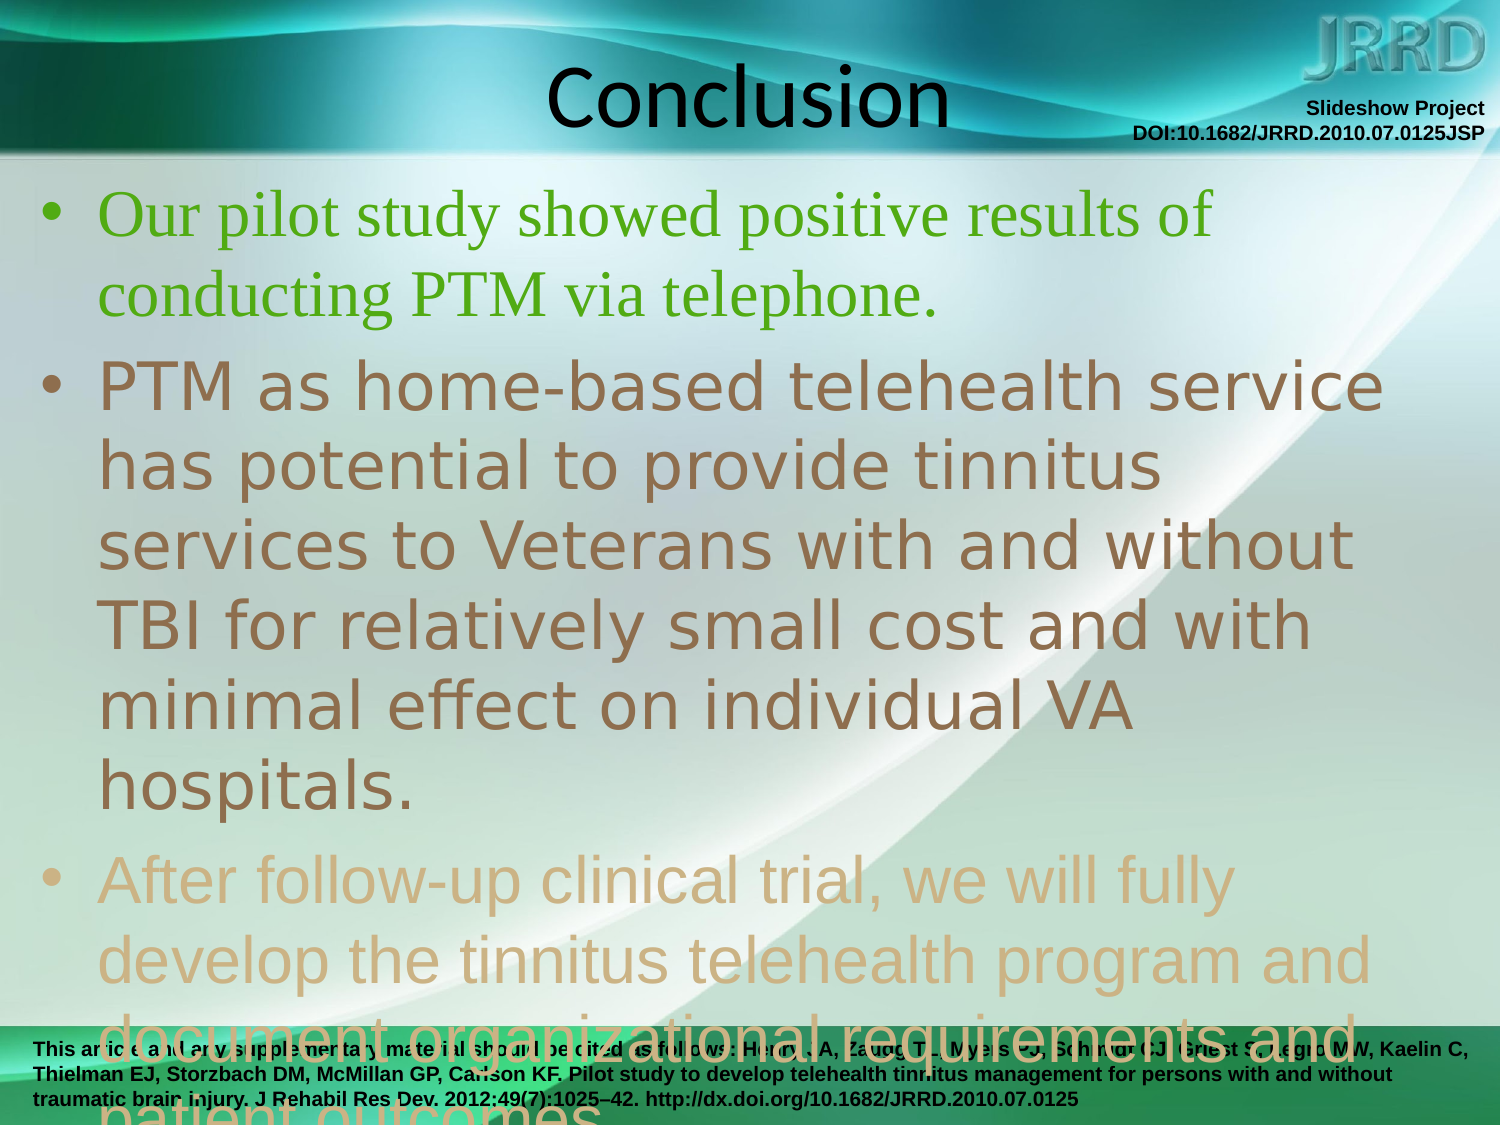

# Conclusion
Our pilot study showed positive results of conducting PTM via telephone.
PTM as home-based telehealth service has potential to provide tinnitus services to Veterans with and without TBI for relatively small cost and with minimal effect on individual VA hospitals.
After follow-up clinical trial, we will fully develop the tinnitus telehealth program and document organizational requirements and patient outcomes.